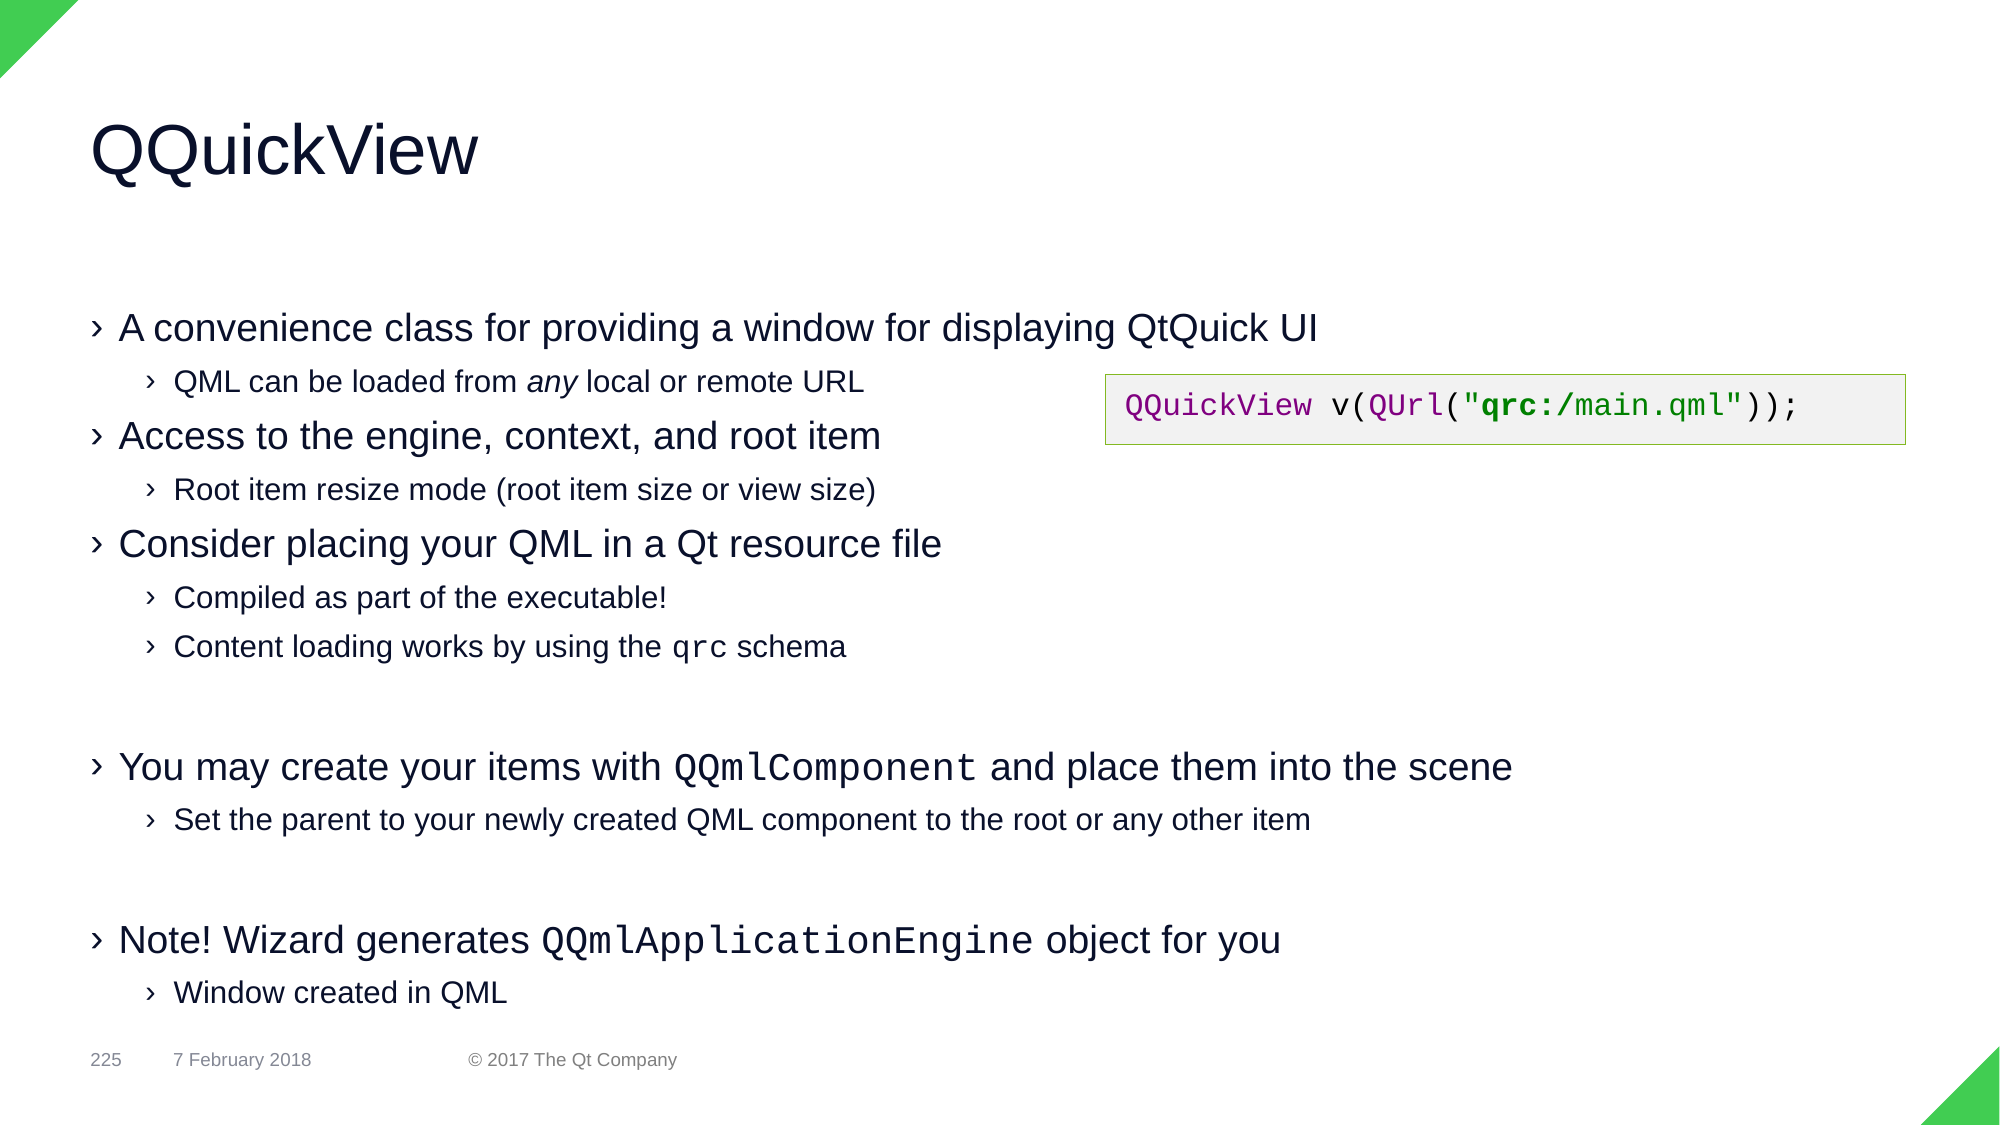

# QQuickView
A convenience class for providing a window for displaying QtQuick UI
QML can be loaded from any local or remote URL
Access to the engine, context, and root item
Root item resize mode (root item size or view size)
Consider placing your QML in a Qt resource file
Compiled as part of the executable!
Content loading works by using the qrc schema

You may create your items with QQmlComponent and place them into the scene
Set the parent to your newly created QML component to the root or any other item

Note! Wizard generates QQmlApplicationEngine object for you
Window created in QML

QQuickView v(QUrl("qrc:/main.qml"));
225
© 2017 The Qt Company
7 February 2018